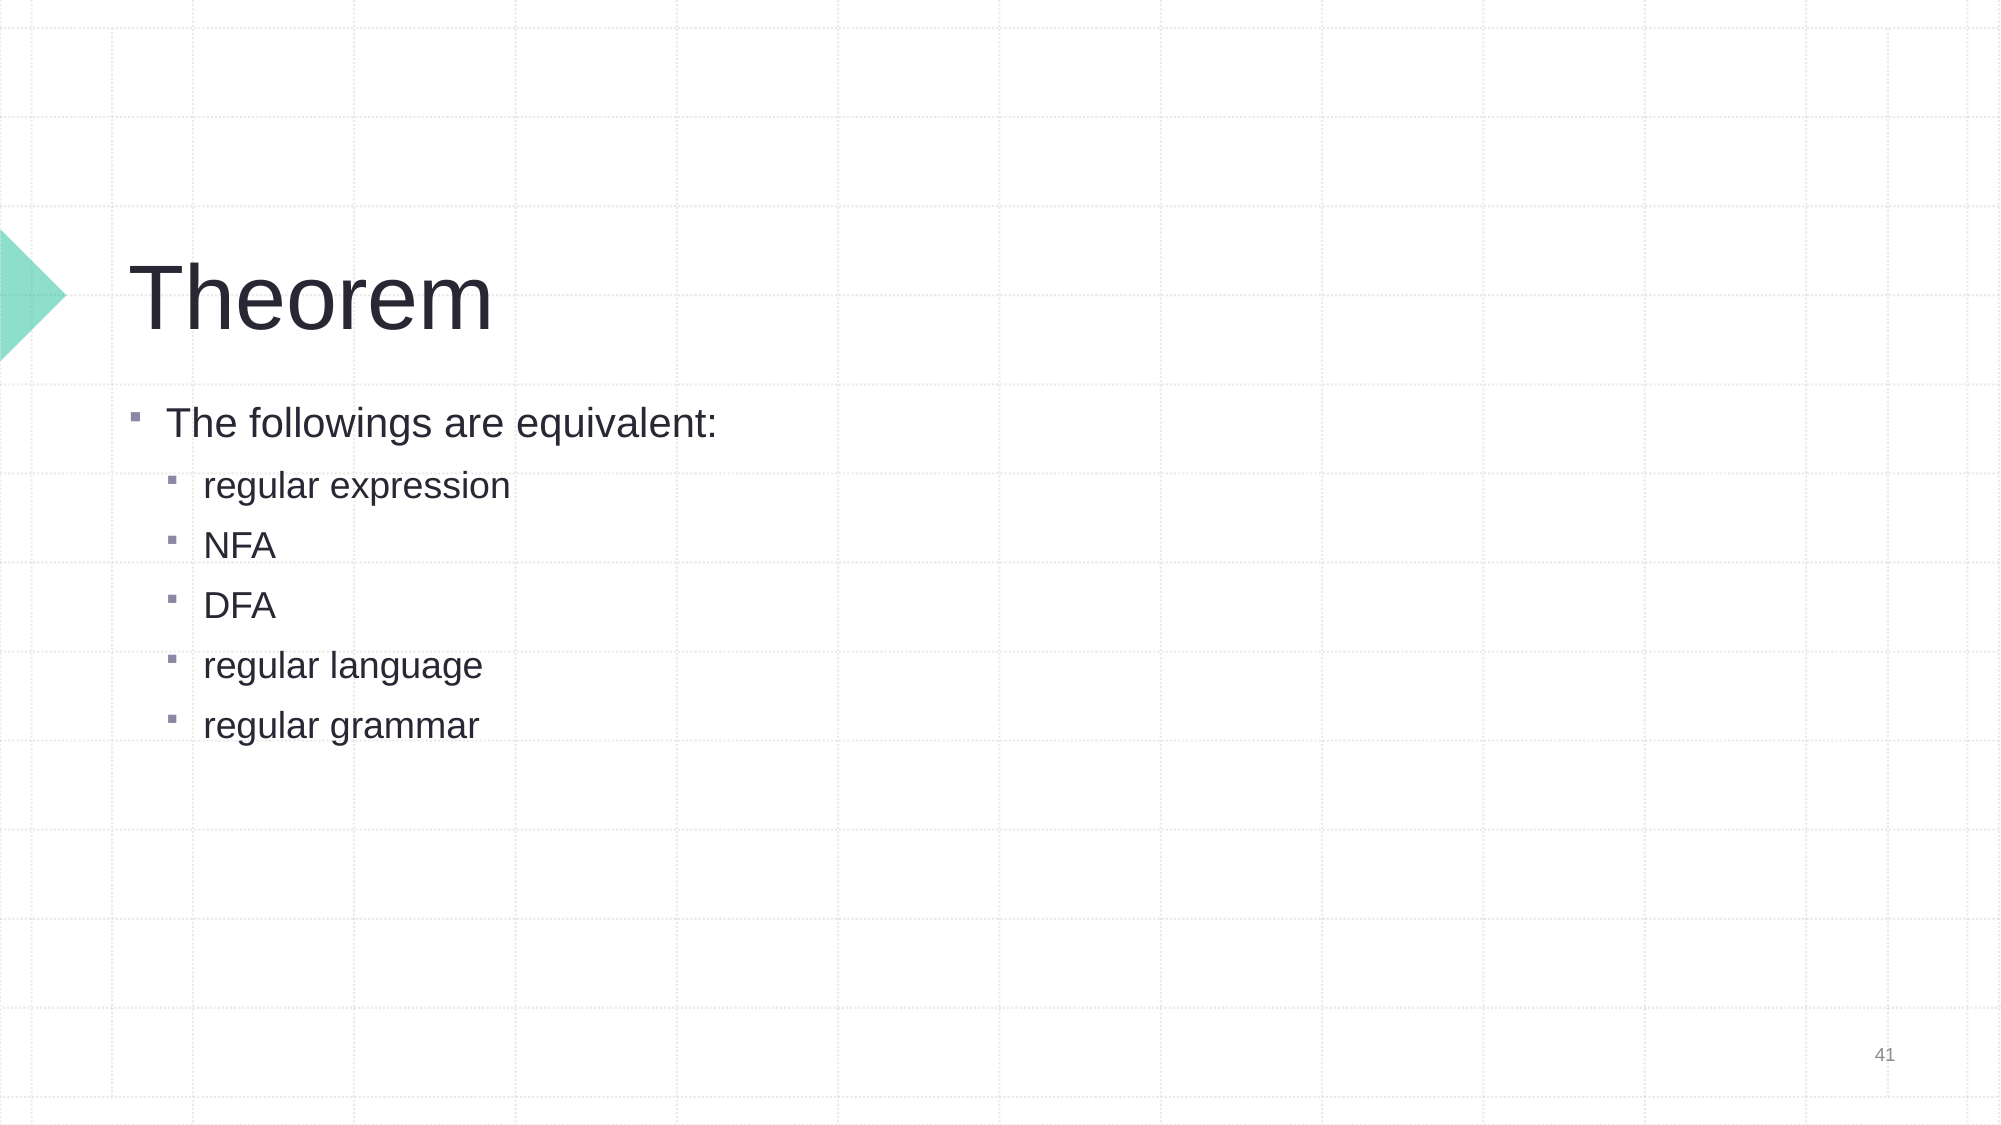

# Theorem
The followings are equivalent:
regular expression
NFA
DFA
regular language
regular grammar
41